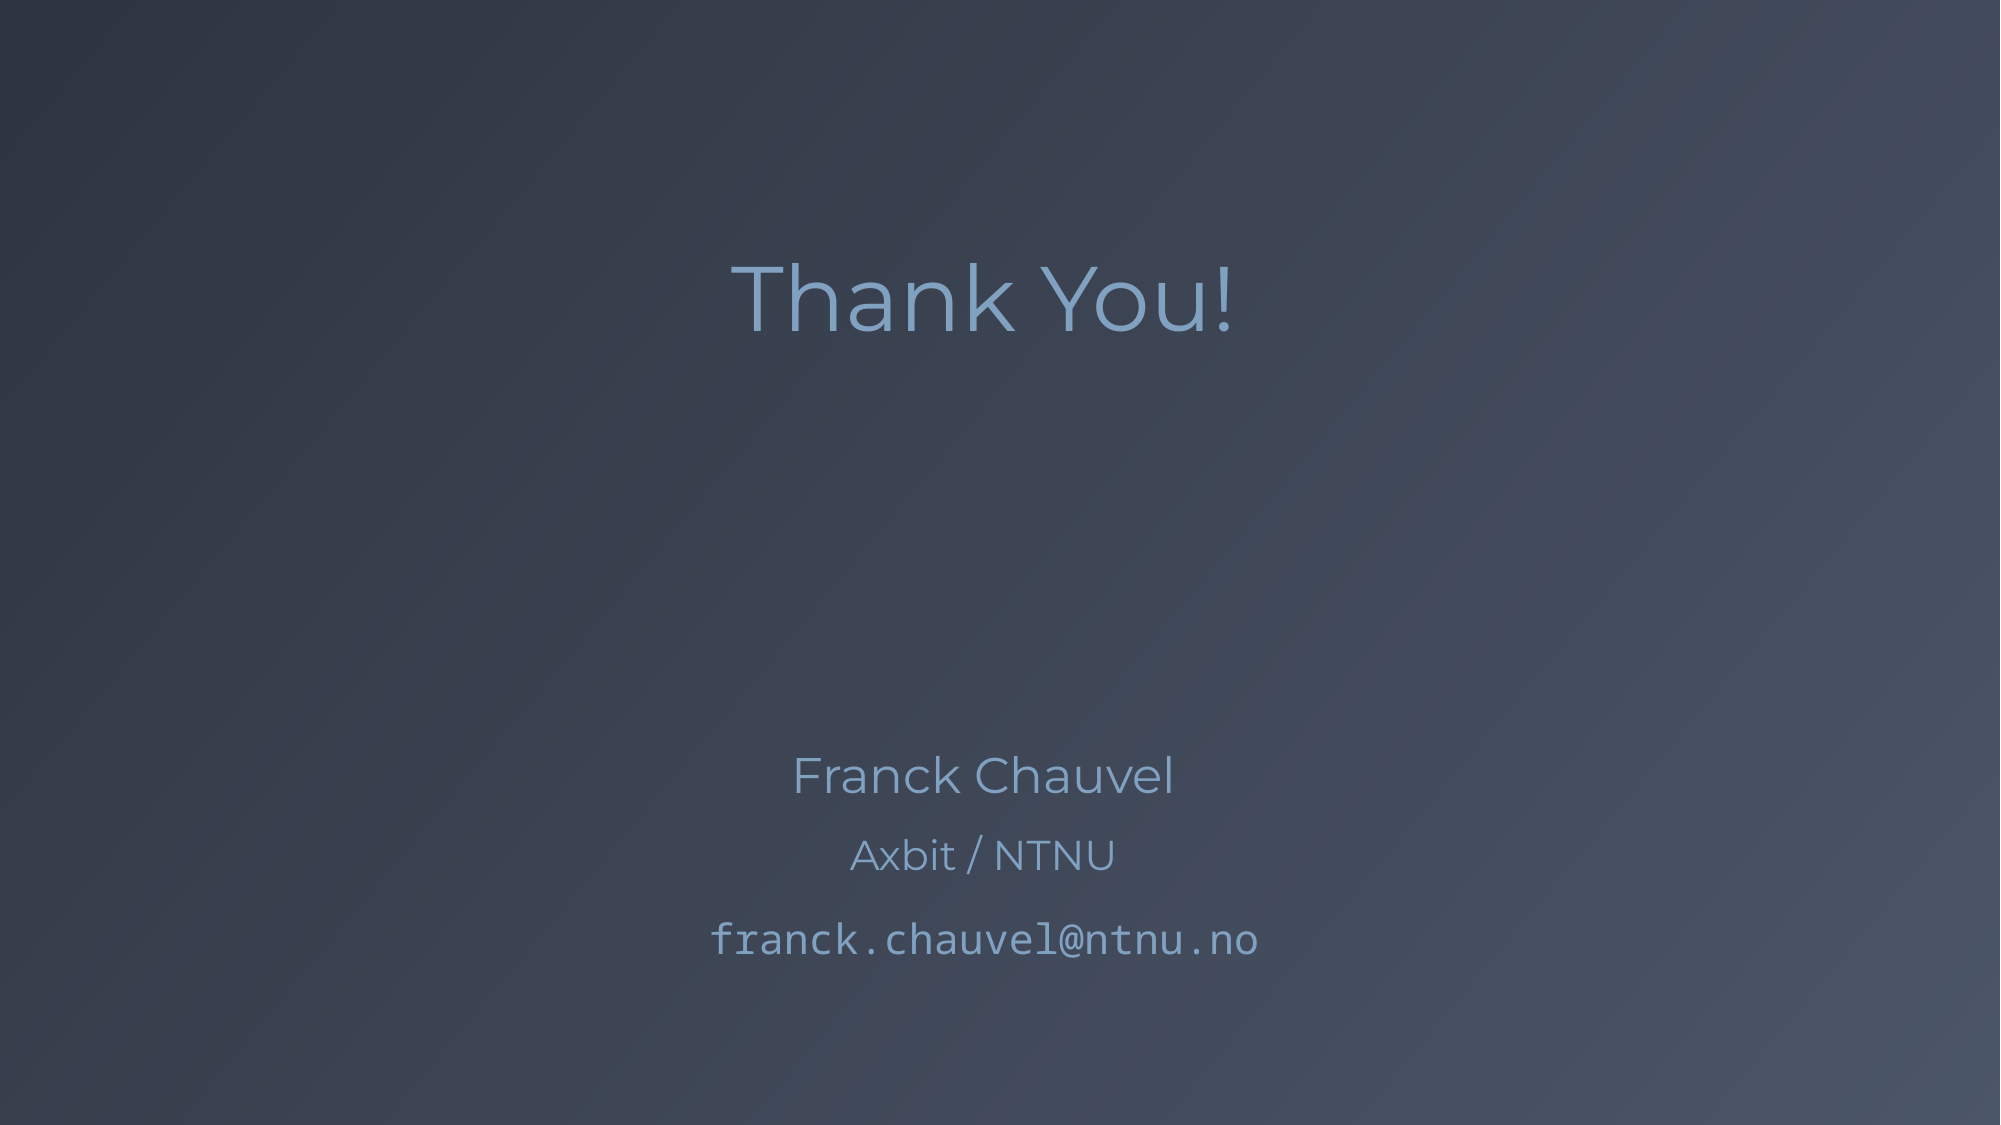

#
Franck Chauvel
Axbit / NTNU
franck.chauvel@ntnu.no